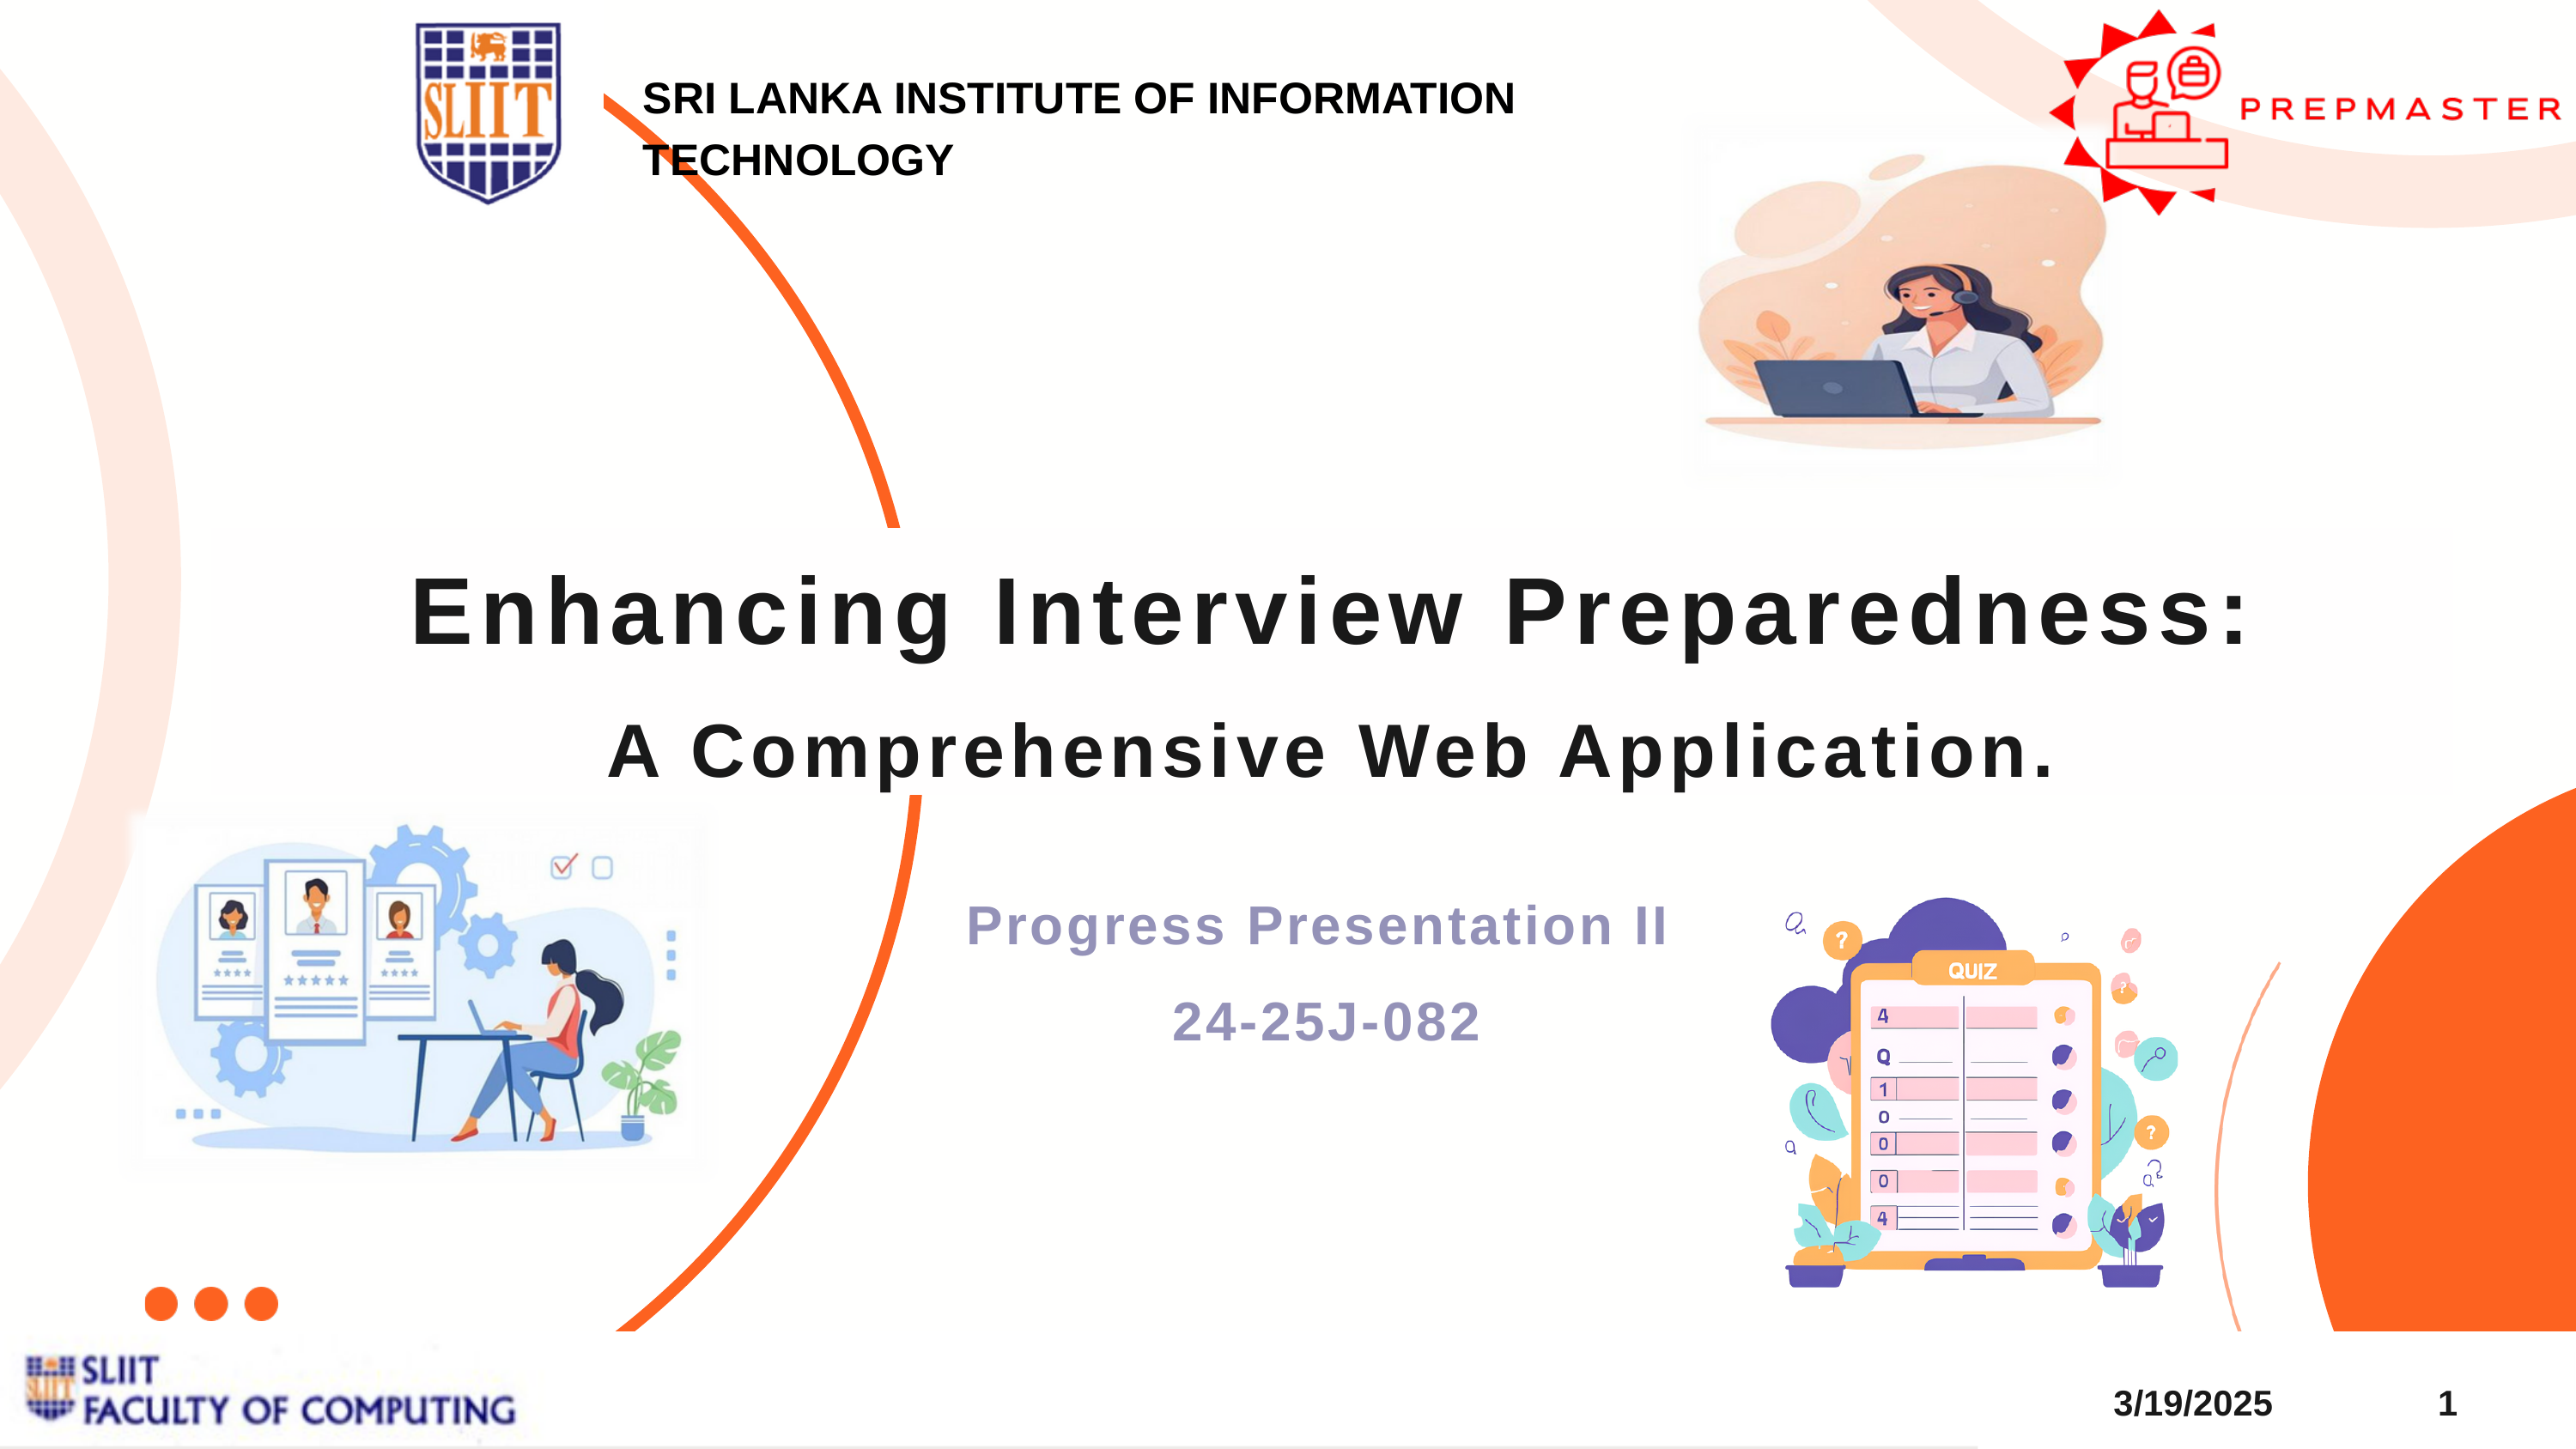

SRI LANKA INSTITUTE OF INFORMATION TECHNOLOGY

Enhancing Interview Preparedness:
A Comprehensive Web Application.

Progress Presentation II
24-25J-082

3/19/2025
1